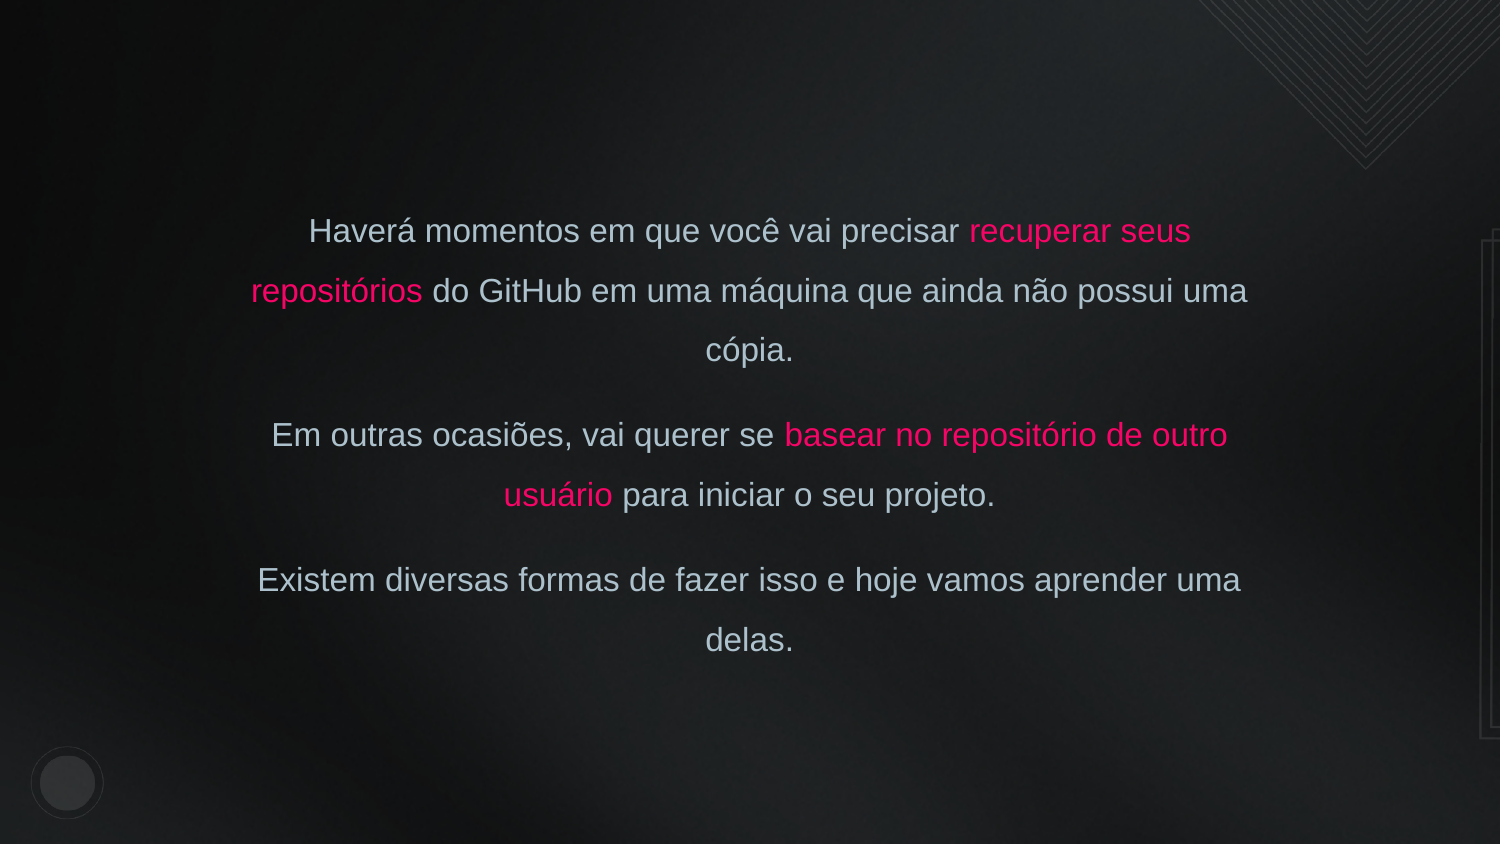

Haverá momentos em que você vai precisar recuperar seus repositórios do GitHub em uma máquina que ainda não possui uma cópia.
Em outras ocasiões, vai querer se basear no repositório de outro usuário para iniciar o seu projeto.
Existem diversas formas de fazer isso e hoje vamos aprender uma delas.